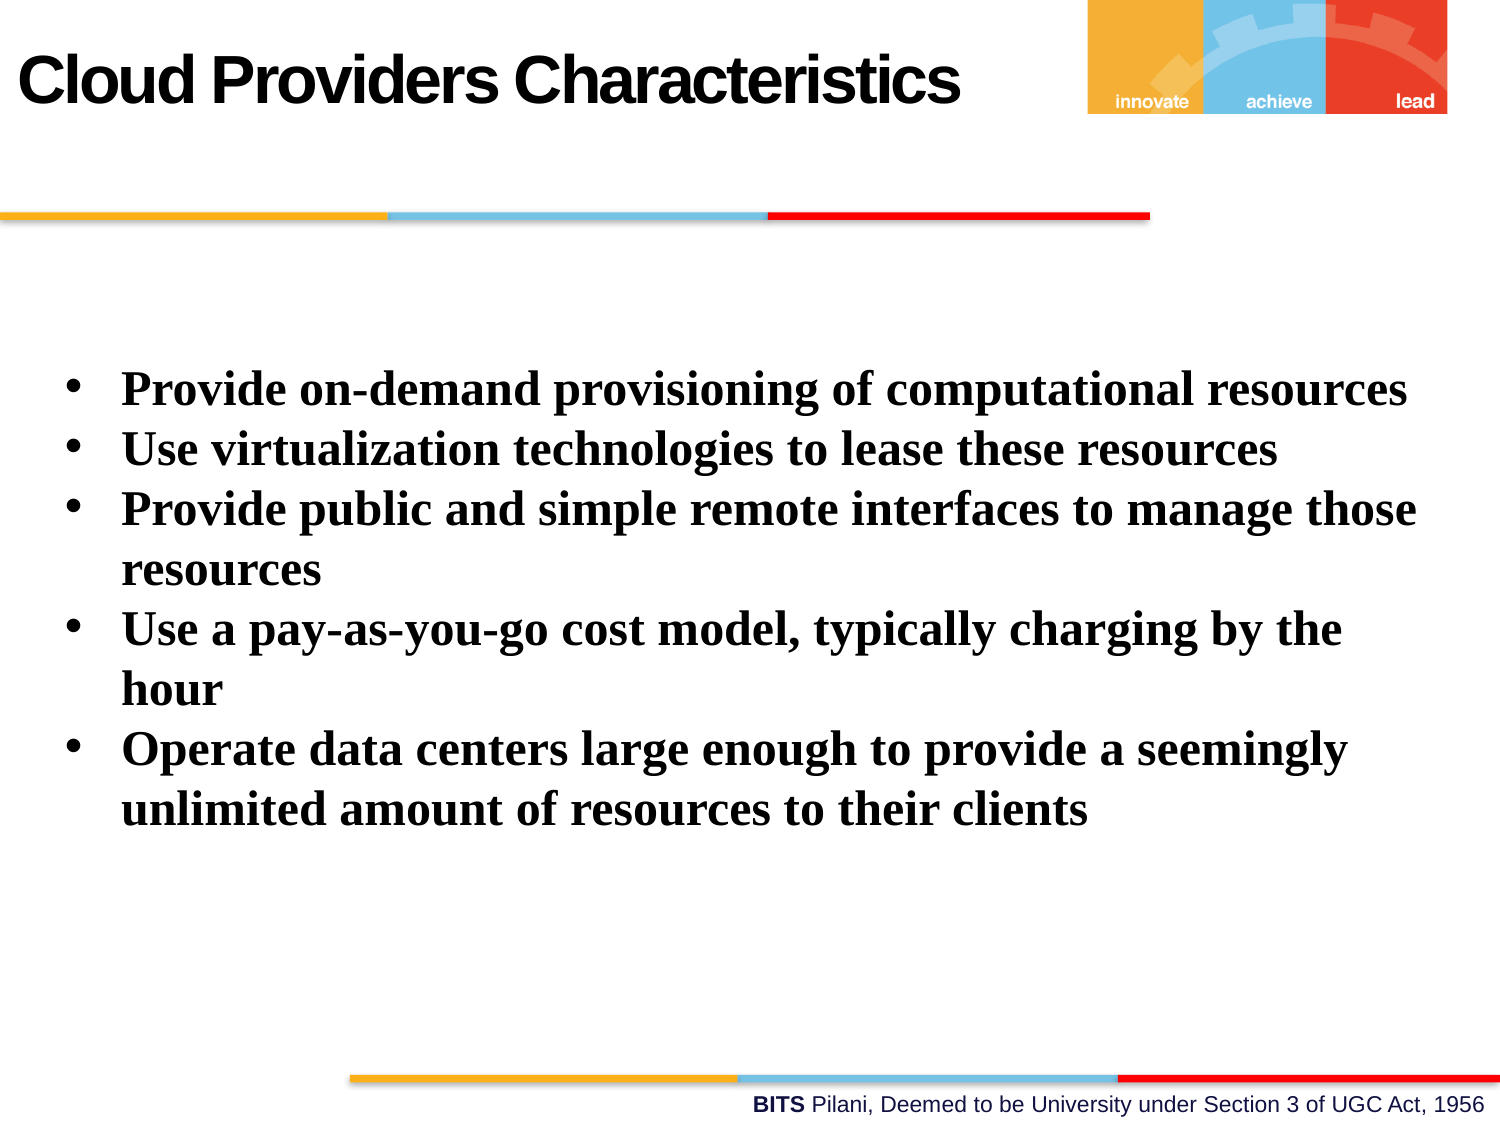

Cloud Providers Characteristics
Provide on-demand provisioning of computational resources
Use virtualization technologies to lease these resources
Provide public and simple remote interfaces to manage those resources
Use a pay-as-you-go cost model, typically charging by the hour
Operate data centers large enough to provide a seemingly unlimited amount of resources to their clients